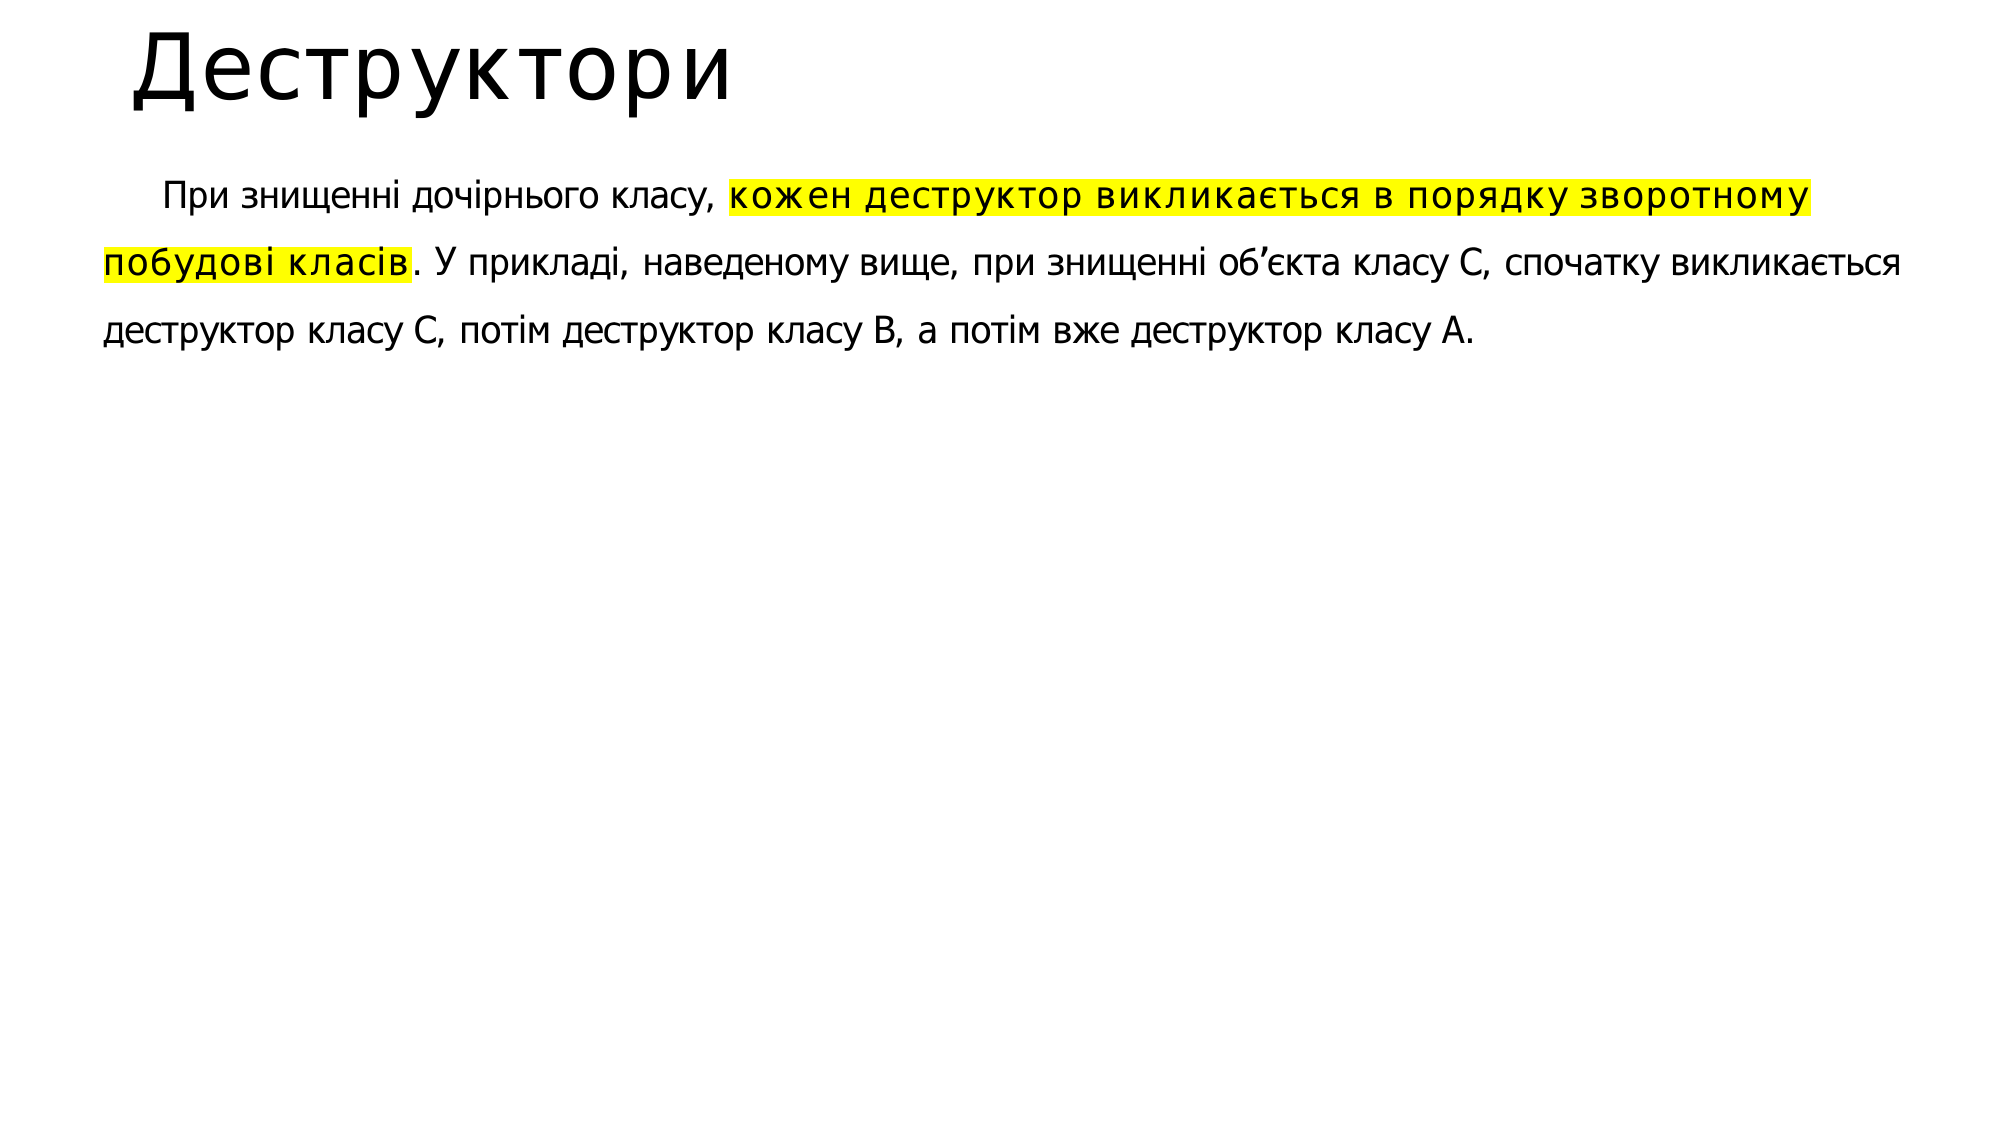

# Деструктори
При знищенні дочірнього класу, кожен деструктор викликається в порядку зворотному побудові класів. У прикладі, наведеному вище, при знищенні об’єкта класу С, спочатку викликається деструктор класу C, потім деструктор класу B, а потім вже деструктор класу A.